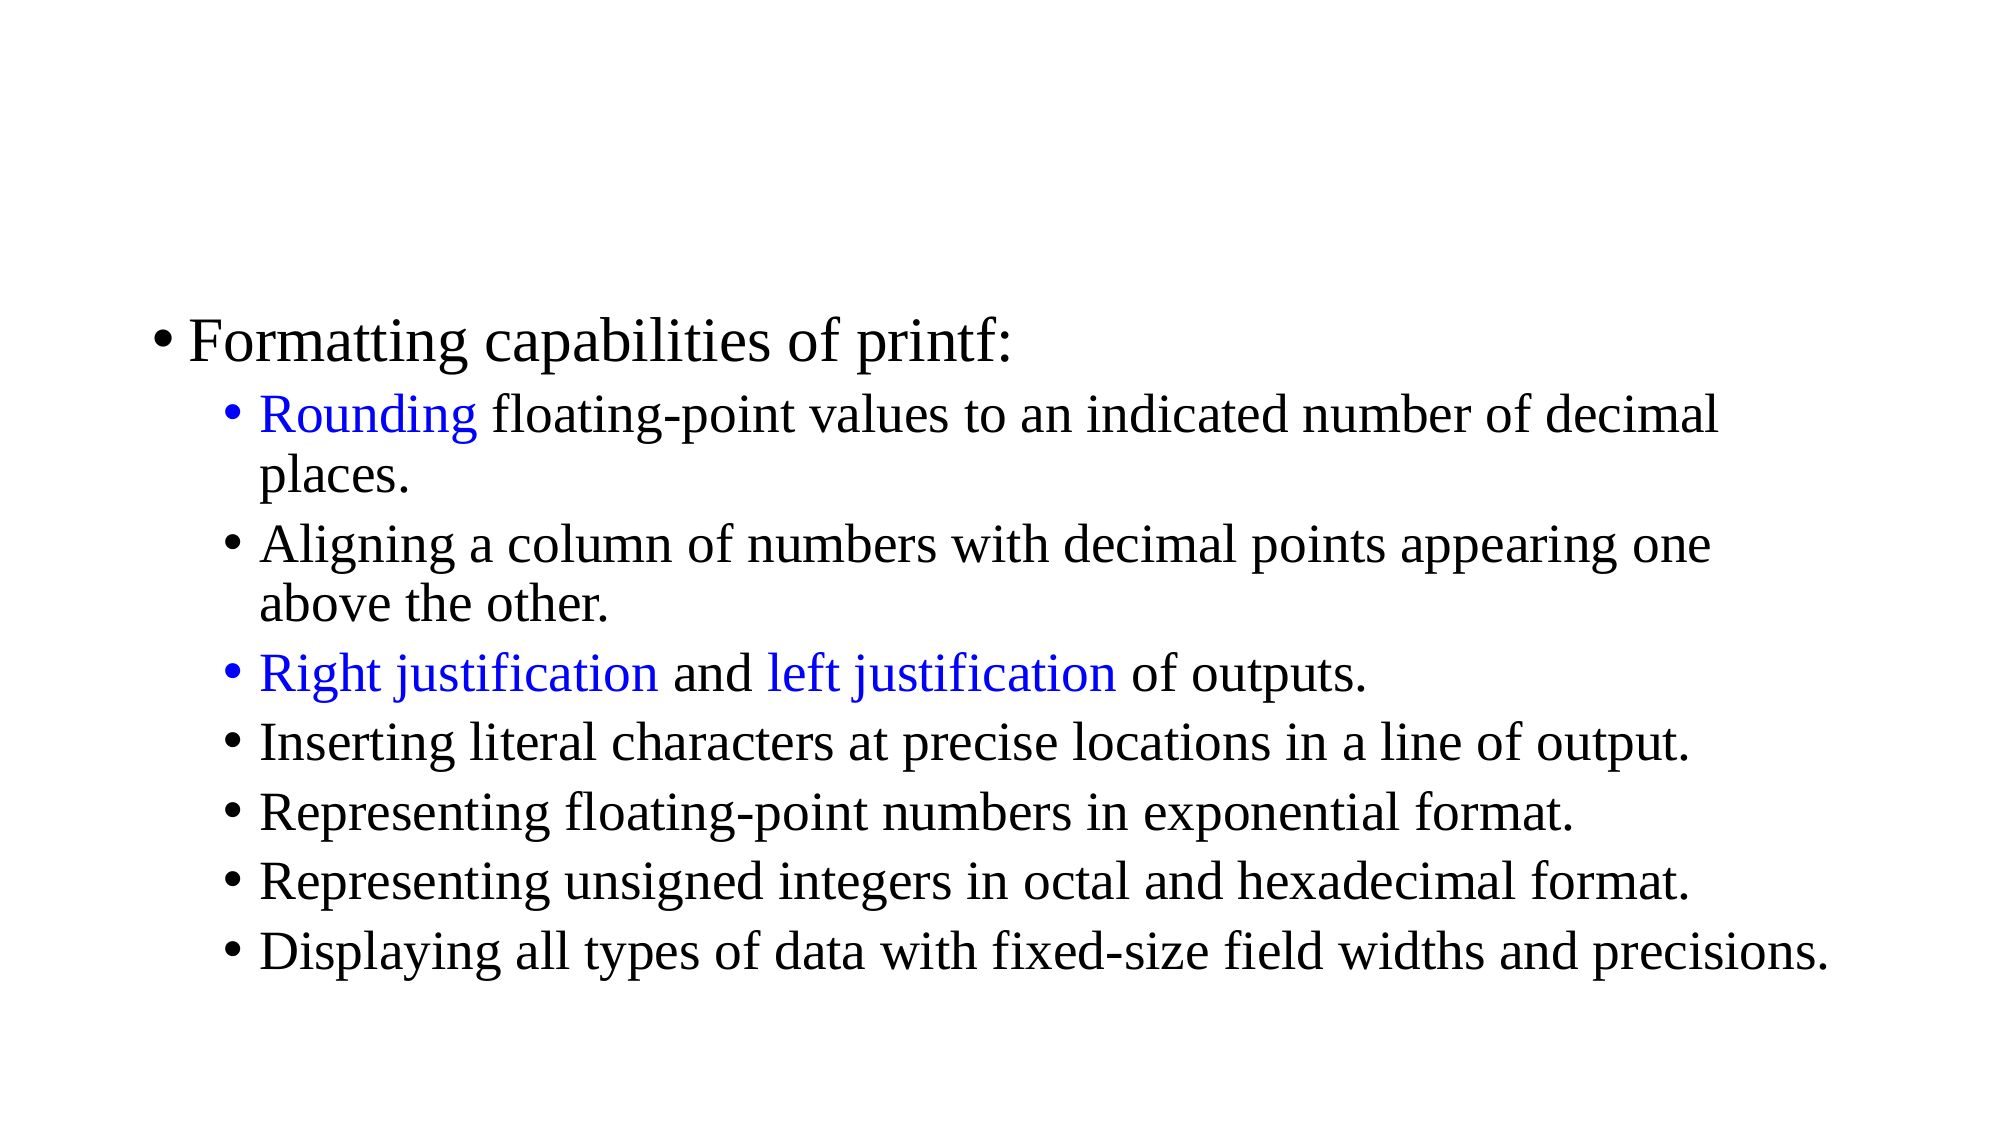

#
Formatting capabilities of printf:
Rounding floating-point values to an indicated number of decimal places.
Aligning a column of numbers with decimal points appearing one above the other.
Right justification and left justification of outputs.
Inserting literal characters at precise locations in a line of output.
Representing floating-point numbers in exponential format.
Representing unsigned integers in octal and hexadecimal format.
Displaying all types of data with fixed-size field widths and precisions.